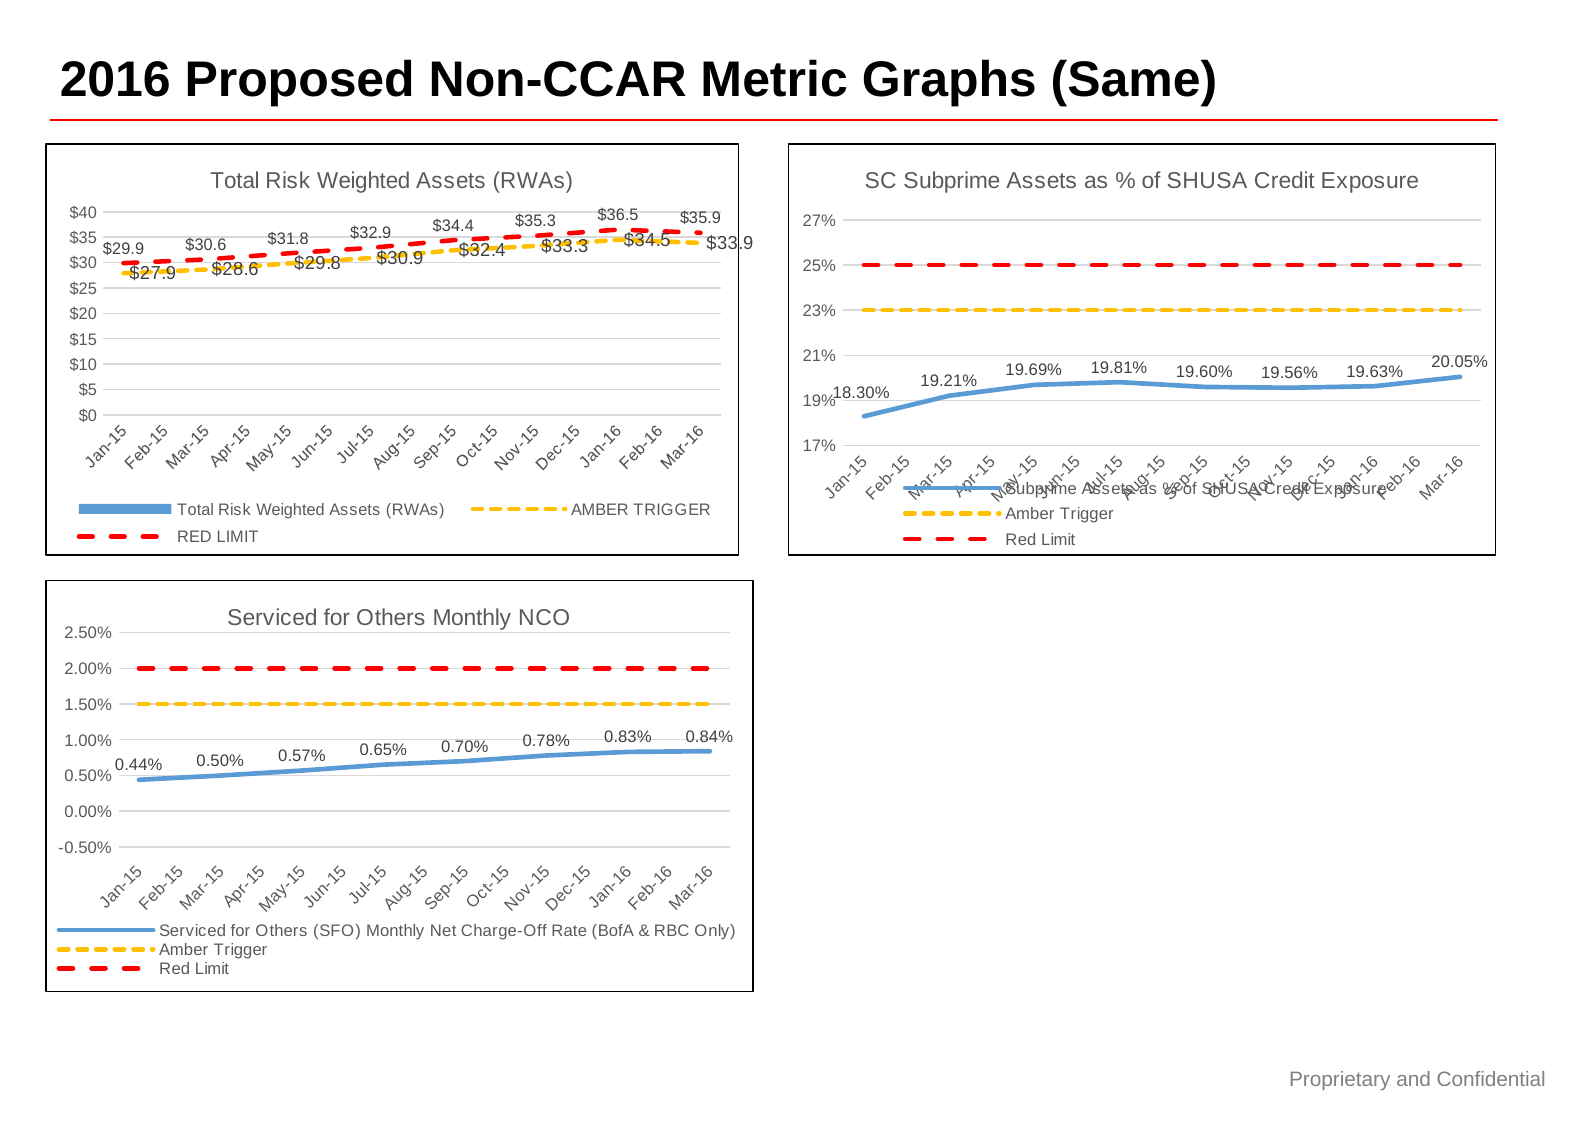

2016 Proposed Non-CCAR Metric Graphs (Same)

### Chart: Total Risk Weighted Assets (RWAs)

| Category | Total Risk Weighted Assets (RWAs) | AMBER TRIGGER | RED LIMIT |
|---|---|---|---|
| 42005 | 33023670431.250267 | 27885078258.536366 | 29885078258.536366 |
| 42064 | 35809114477.48608 | 28620185554.590866 | 30620185554.590866 |
| 42125 | 36133319246.076256 | 29821317866.545452 | 31821317866.545452 |
| 42186 | 36987904484.34365 | 30897003884.803337 | 32897003884.803337 |
| 42248 | 37019143011.0 | 32422876488.47641 | 34422876488.47641 |
| 42309 | 36582194154.10524 | 33286450542.894638 | 35286450542.89464 |
| 42370 | 38352672736.18939 | 34493098347.82265 | 36493098347.82265 |
| 42430 | 38865089901.36661 | 33863913931.940857 | 35863913931.94086 |

### Chart: SC Subprime Assets as % of SHUSA Credit Exposure

| Category | Subprime Assets as % of SHUSA Credit Exposure | Amber Trigger | Red Limit |
|---|---|---|---|
| 42005 | 0.18299247937459354 | 0.23 | 0.25 |
| 42064 | 0.1920831388184406 | 0.23 | 0.25 |
| 42125 | 0.19690761974474236 | 0.23 | 0.25 |
| 42186 | 0.1981079508176513 | 0.23 | 0.25 |
| 42248 | 0.19599436307721432 | 0.23 | 0.25 |
| 42309 | 0.1956247421158066 | 0.23 | 0.25 |
| 42370 | 0.1963280092336434 | 0.23 | 0.25 |
| 42430 | 0.20047480659149317 | 0.23 | 0.25 |

### Chart: Serviced for Others Monthly NCO

| Category | Serviced for Others (SFO) Monthly Net Charge-Off Rate (BofA & RBC Only) | Amber Trigger | Red Limit |
|---|---|---|---|
| 42005 | 0.004384117123351701 | 0.015 | 0.02 |
| 42064 | 0.00497051058503373 | 0.015 | 0.02 |
| 42125 | 0.005683193922592974 | 0.015 | 0.02 |
| 42186 | 0.006506671158423228 | 0.015 | 0.02 |
| 42248 | 0.006999273115119688 | 0.015 | 0.02 |
| 42309 | 0.00779221294193868 | 0.015 | 0.02 |
| 42370 | 0.008296361398208572 | 0.015 | 0.02 |
| 42430 | 0.008389047544278643 | 0.015 | 0.02 |
Proprietary and Confidential